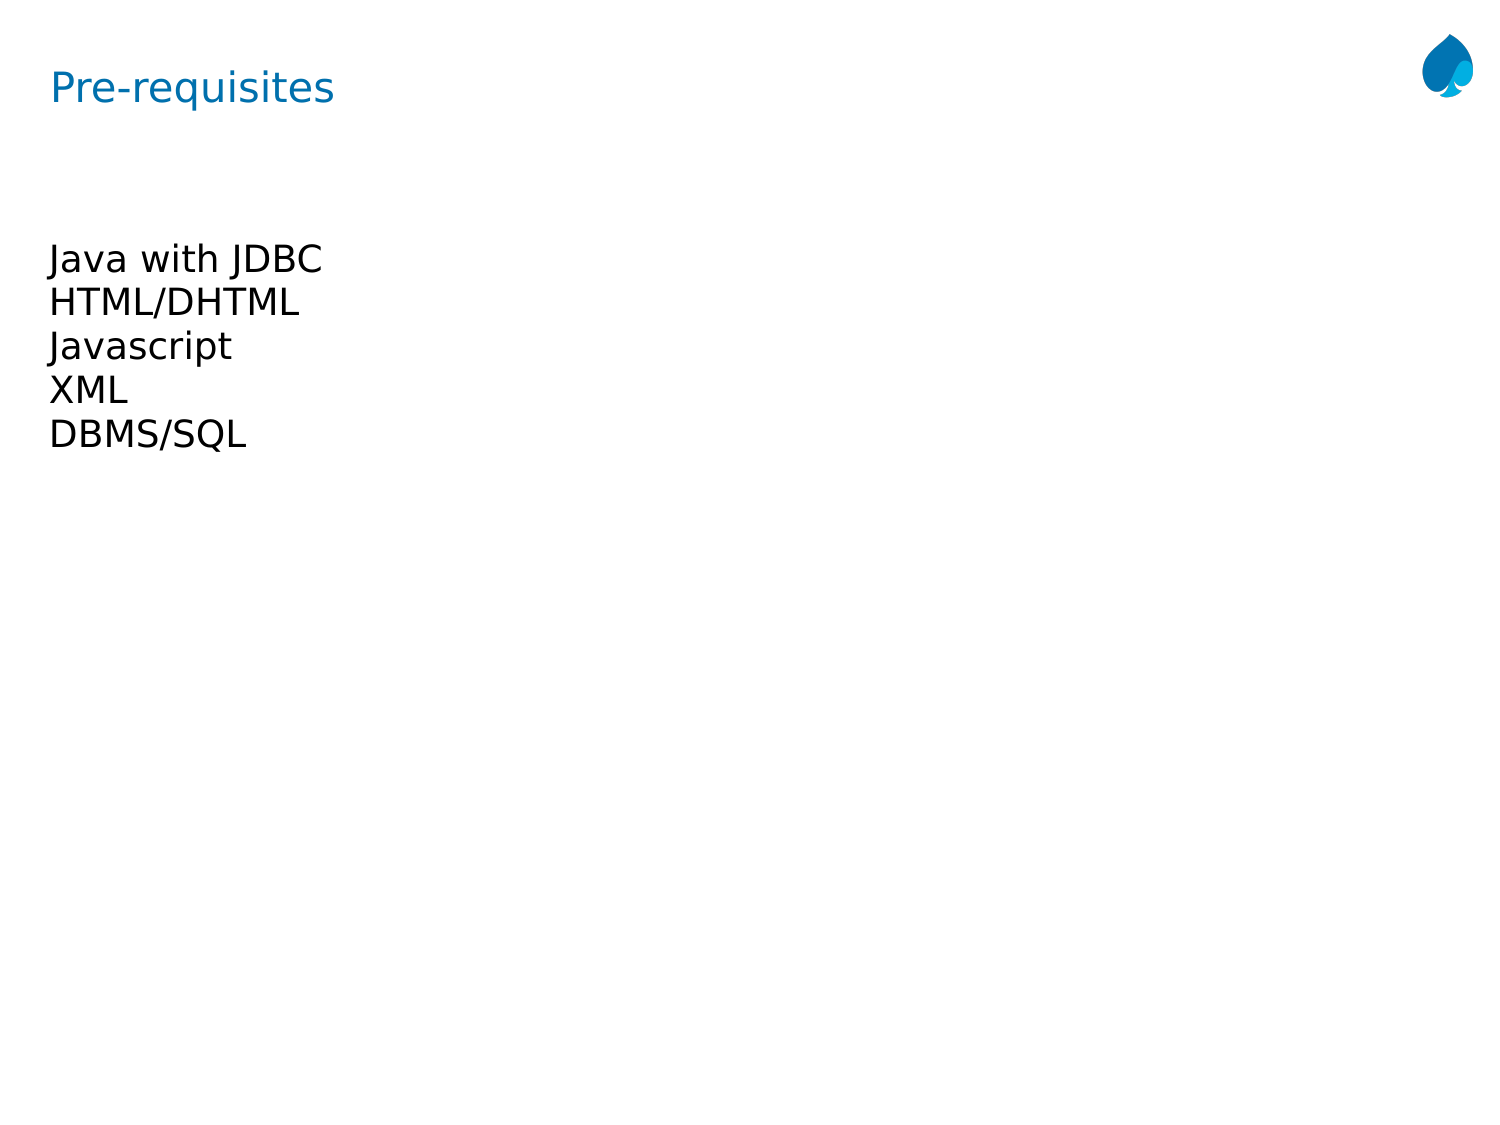

# Pre-requisites
Java with JDBC
HTML/DHTML
Javascript
XML
DBMS/SQL